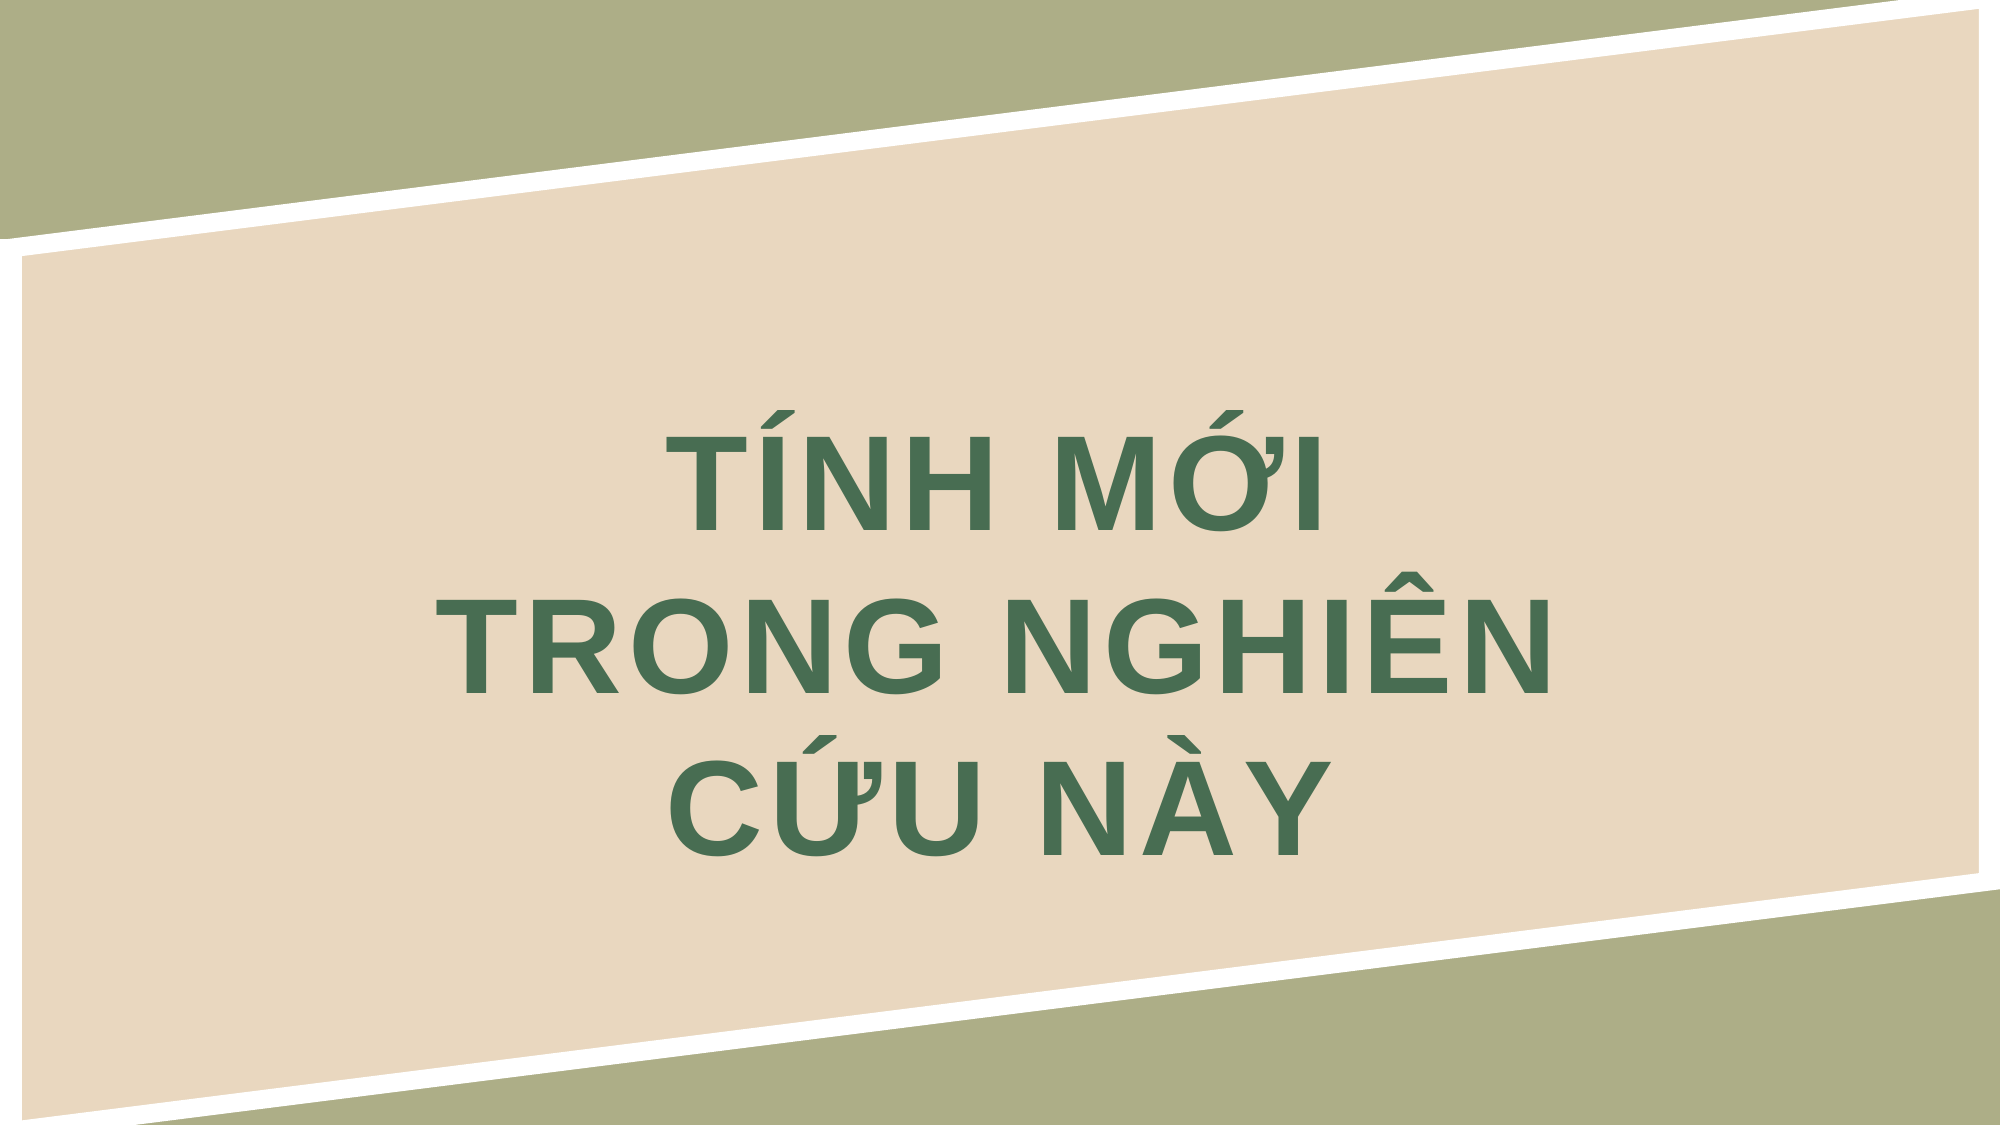

TÍNH MỚI

TÍNH MỚI TRONG NGHIÊN CỨU NÀY

TÍNH MỚI